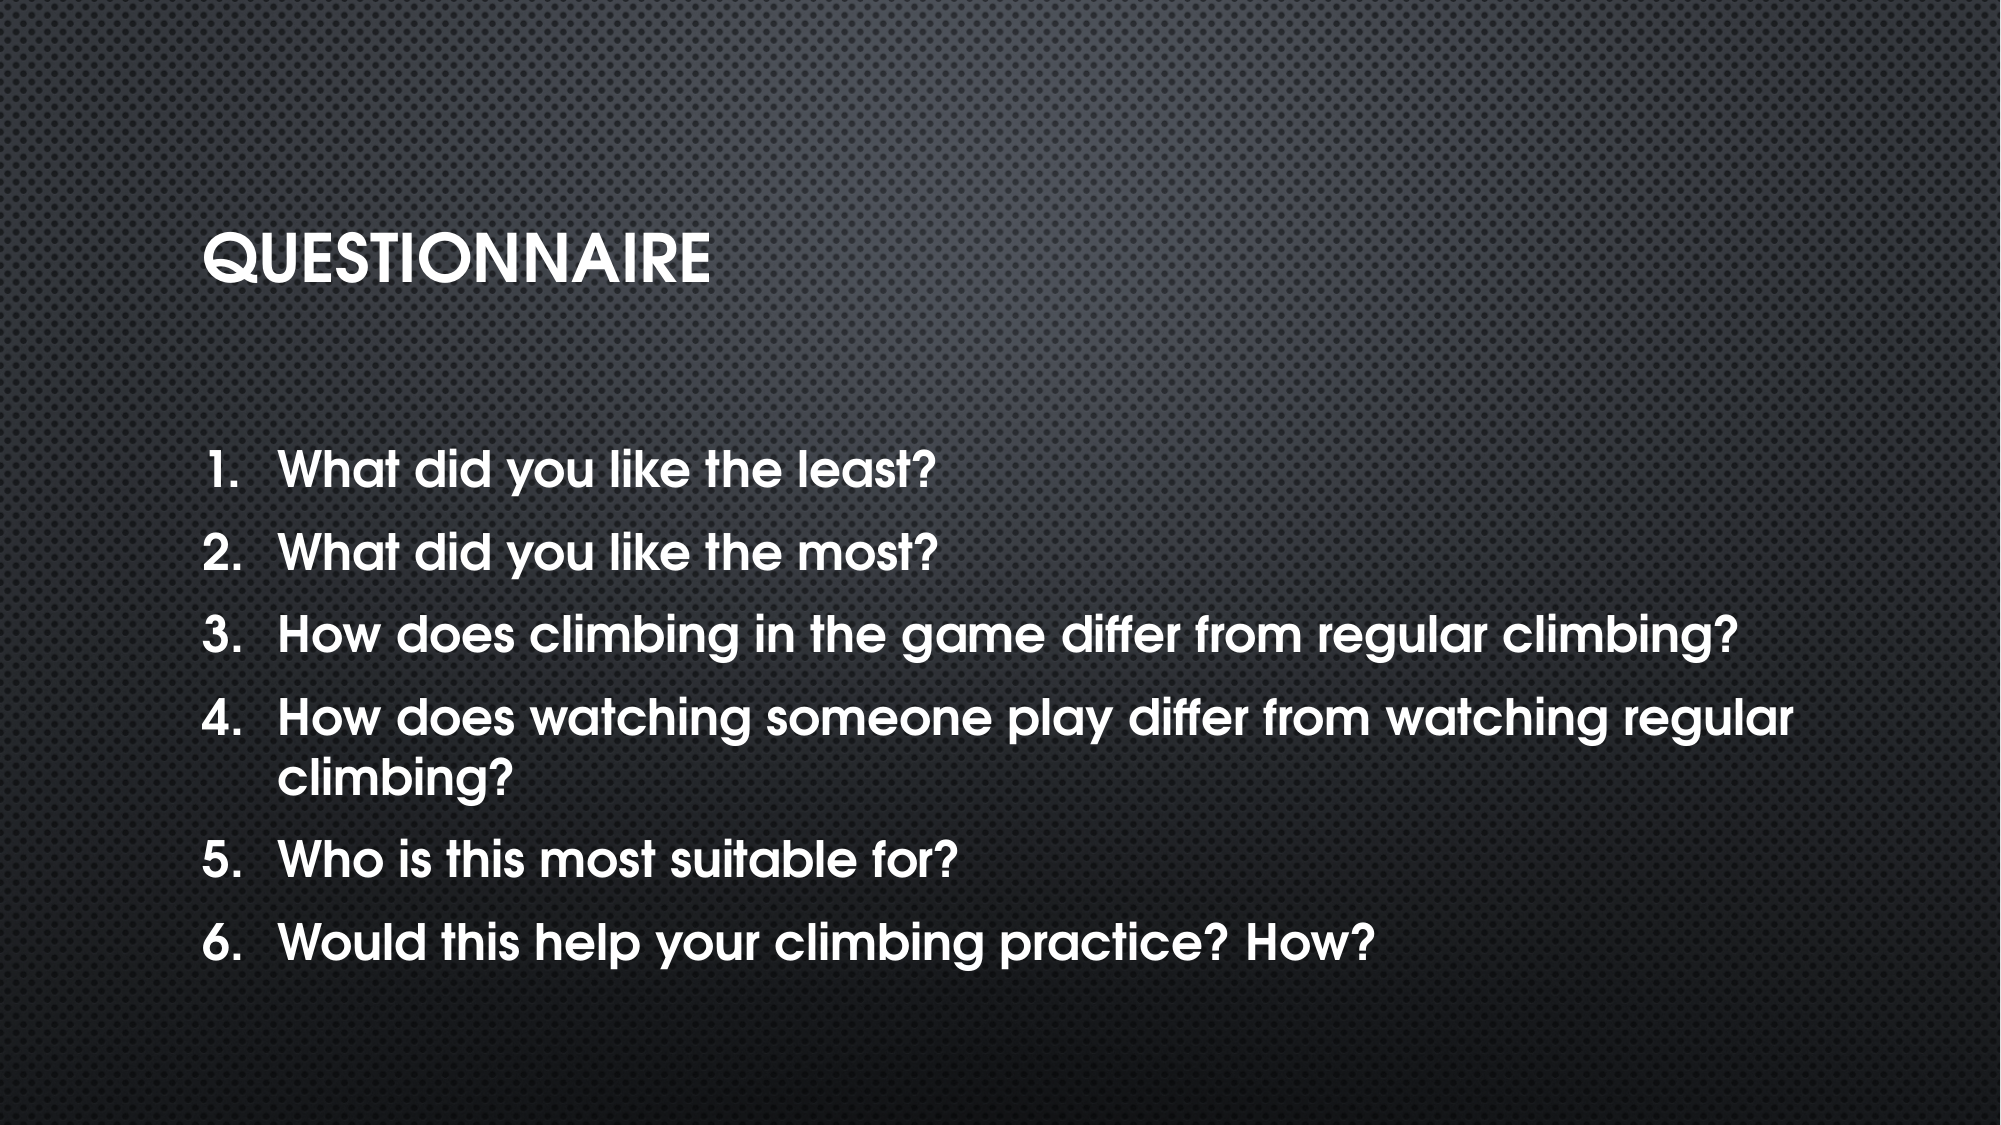

# Questionnaire
What did you like the least?
What did you like the most?
How does climbing in the game differ from regular climbing?
How does watching someone play differ from watching regular climbing?
Who is this most suitable for?
Would this help your climbing practice? How?